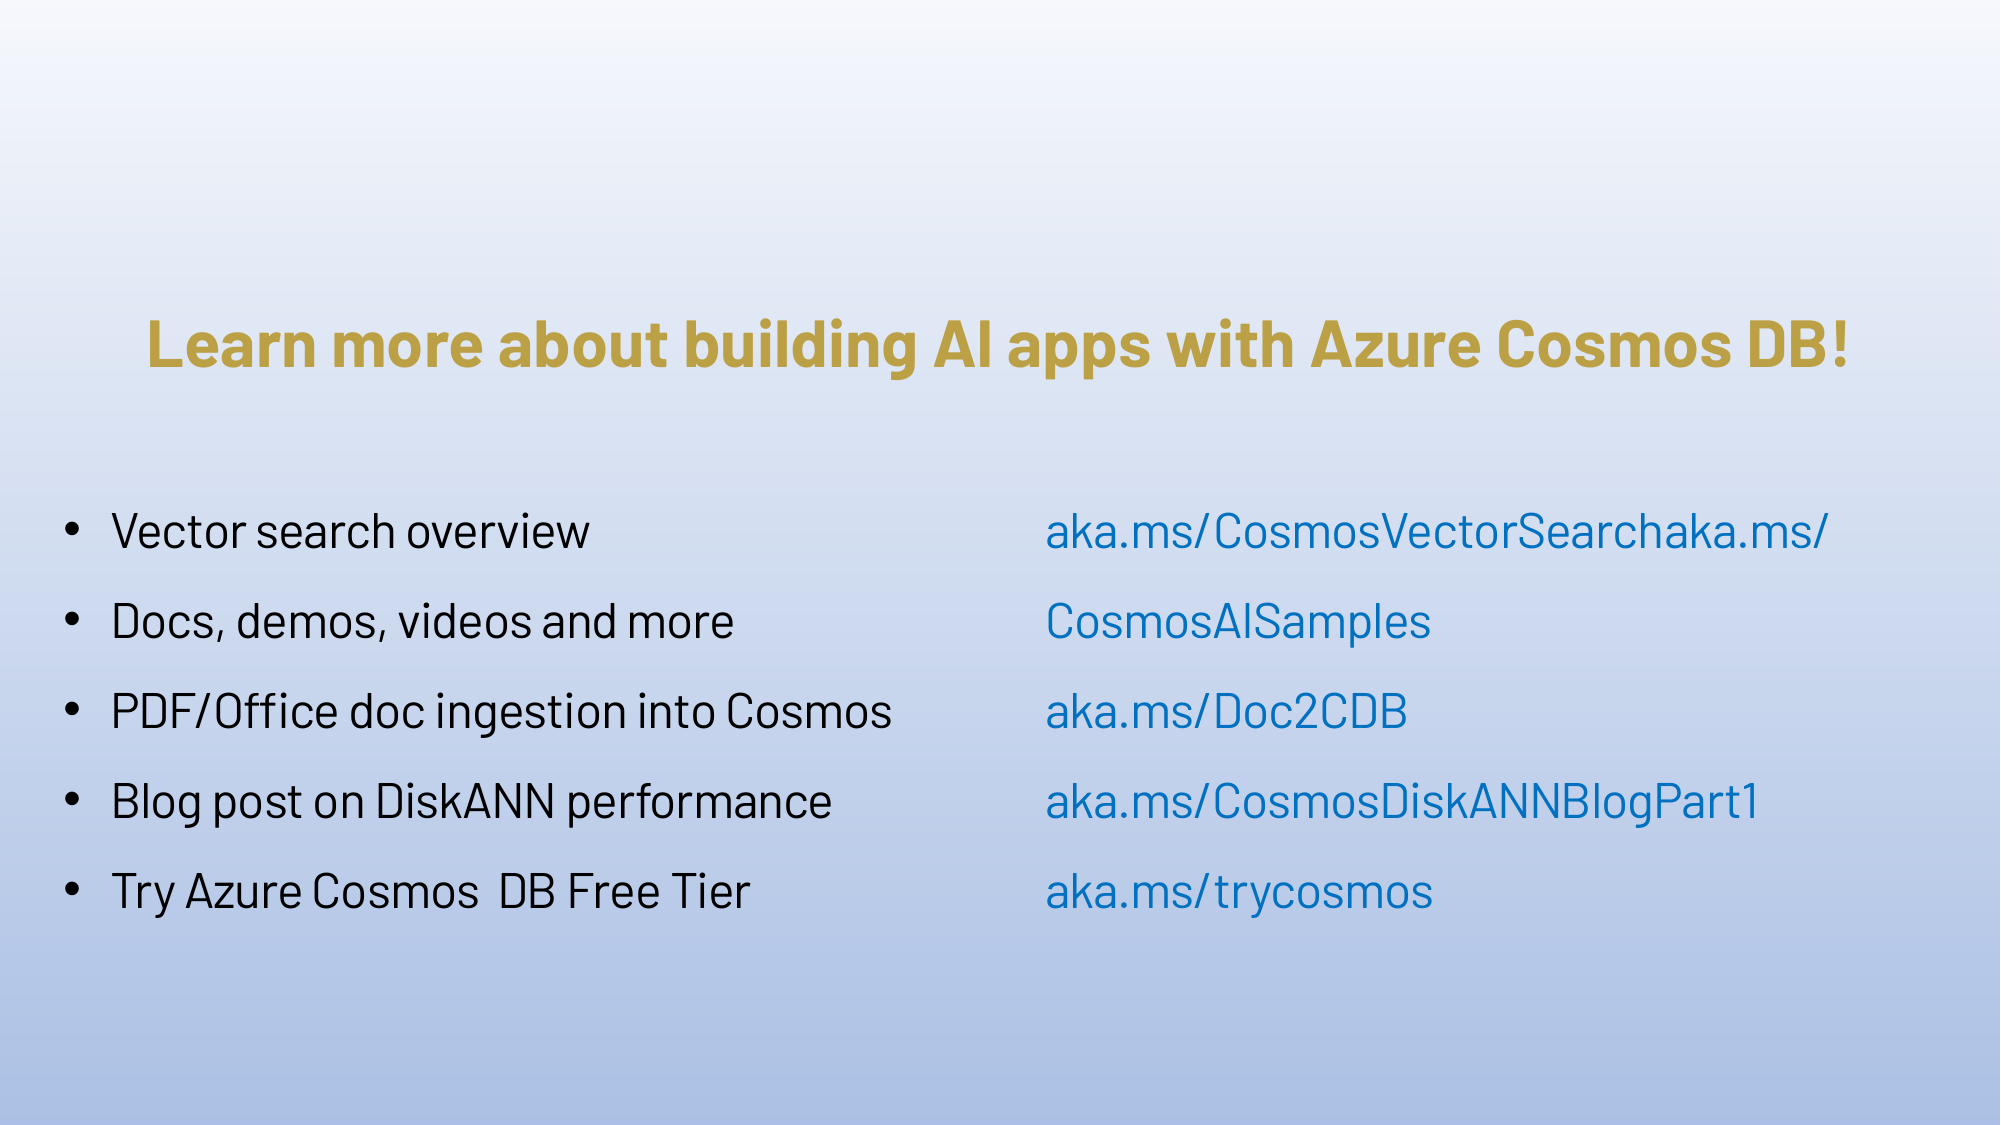

# Learn more about building AI apps with Azure Cosmos DB!

Vector search overview
Docs, demos, videos and more
PDF/Office doc ingestion into Cosmos
Blog post on DiskANN performance
Try Azure Cosmos  DB Free Tier
aka.ms/CosmosVectorSearch
aka.ms/CosmosAISamples
aka.ms/Doc2CDB
aka.ms/CosmosDiskANNBlogPart1
aka.ms/trycosmos